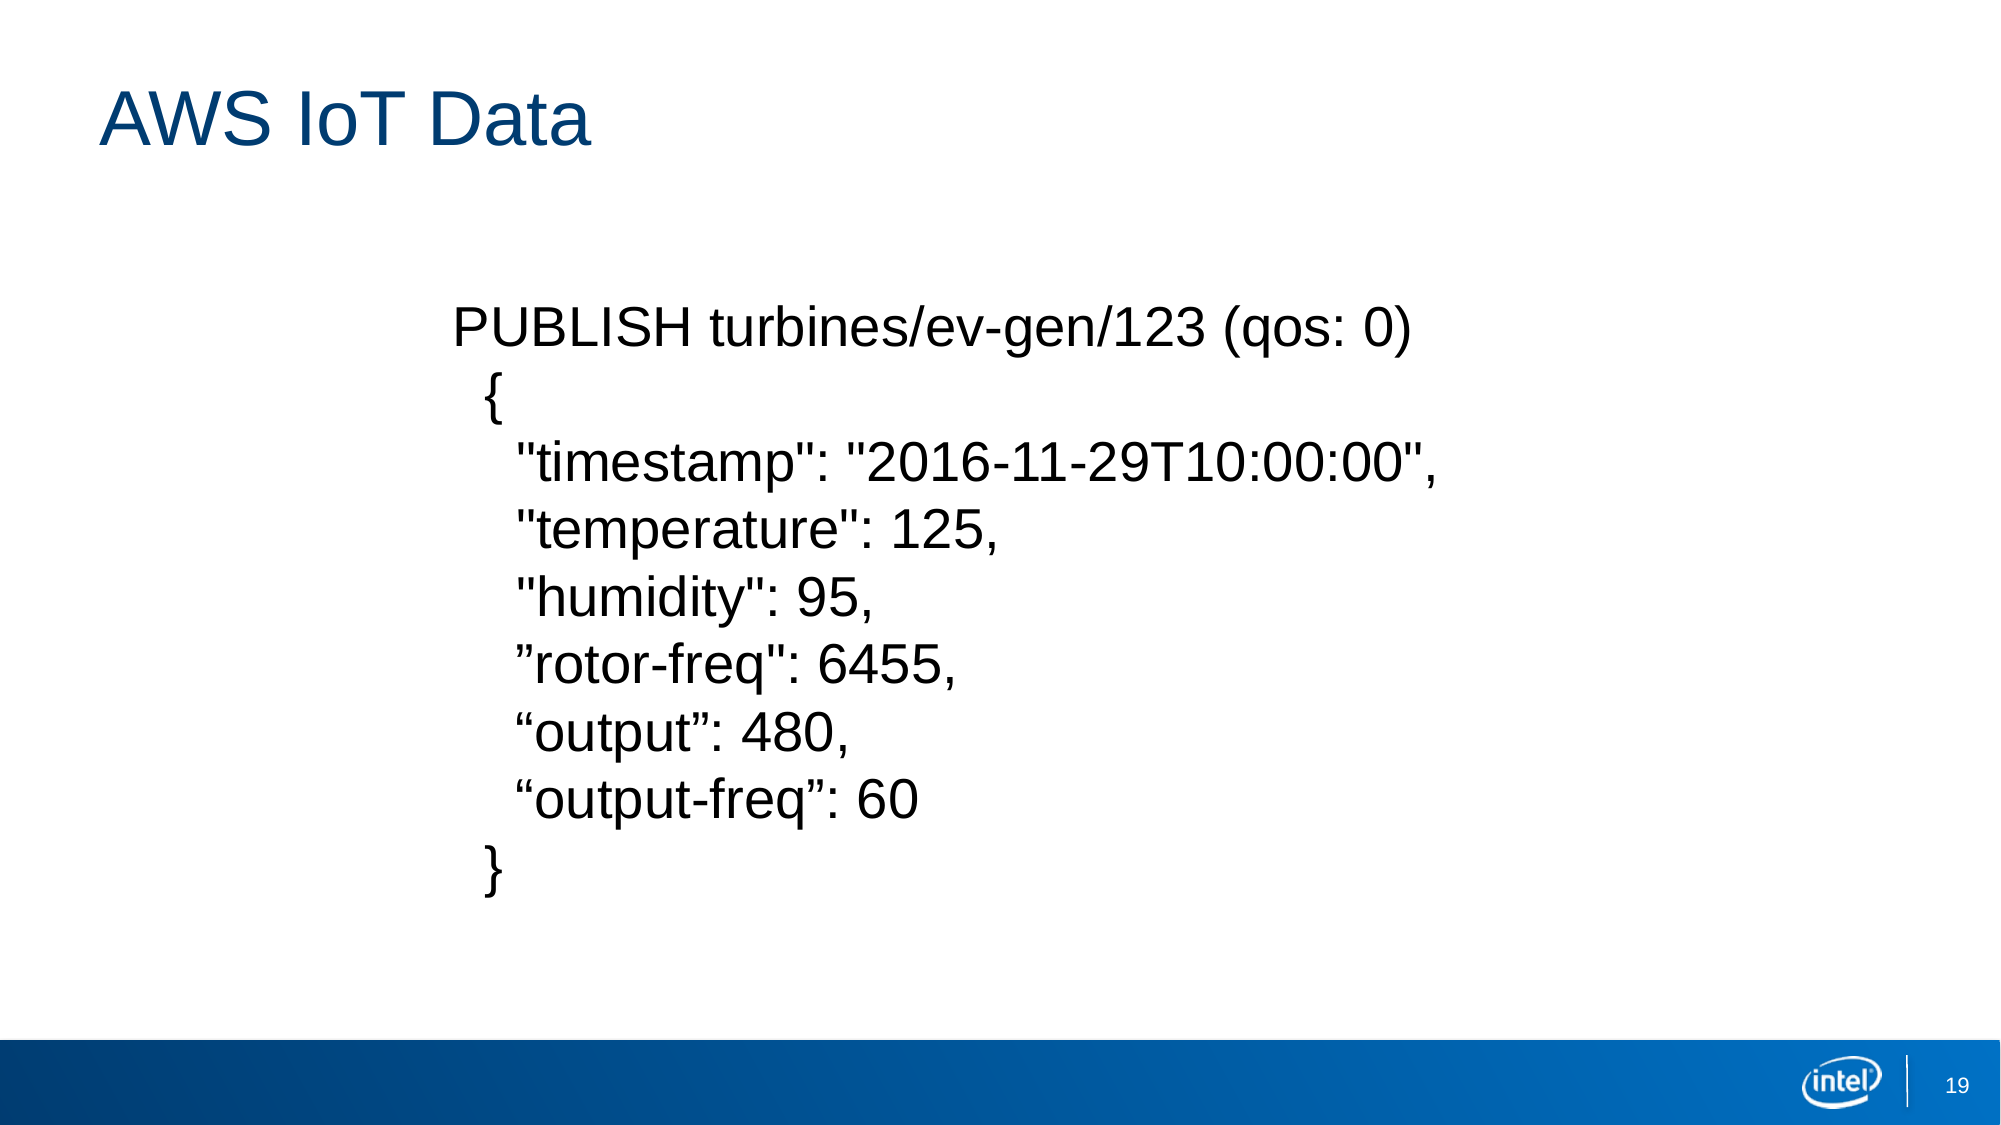

# AWS IoT Data
PUBLISH turbines/ev-gen/123 (qos: 0)
  {
    "timestamp": "2016-11-29T10:00:00",
    "temperature": 125,
    "humidity": 95,
    ”rotor-freq": 6455,
    “output”: 480,
    “output-freq”: 60
  }
19